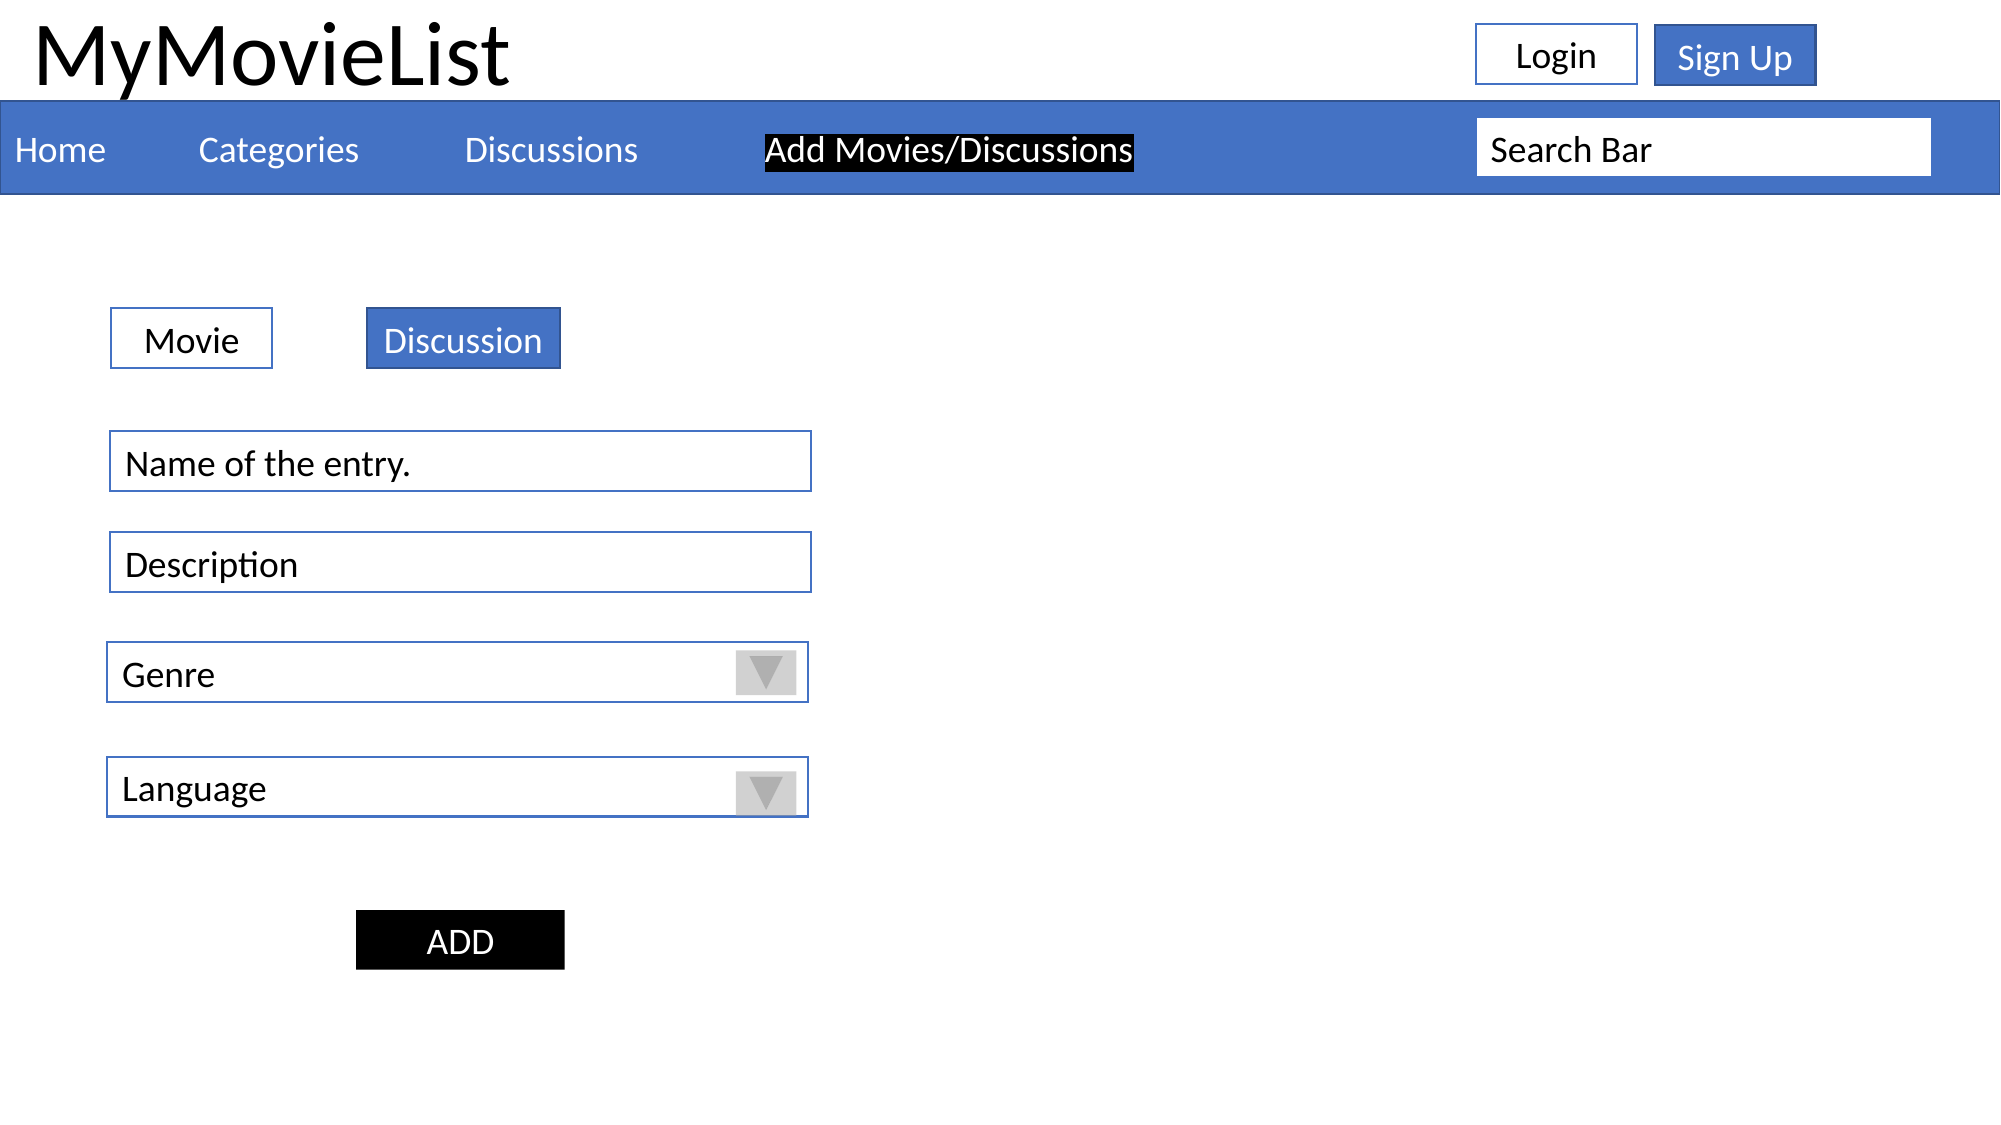

MyMovieList
Login
Sign Up
Home	    Categories	Discussions	Add Movies/Discussions
Search Bar
Movie
Discussion
Name of the entry.
Description
Genre

Language

ADD